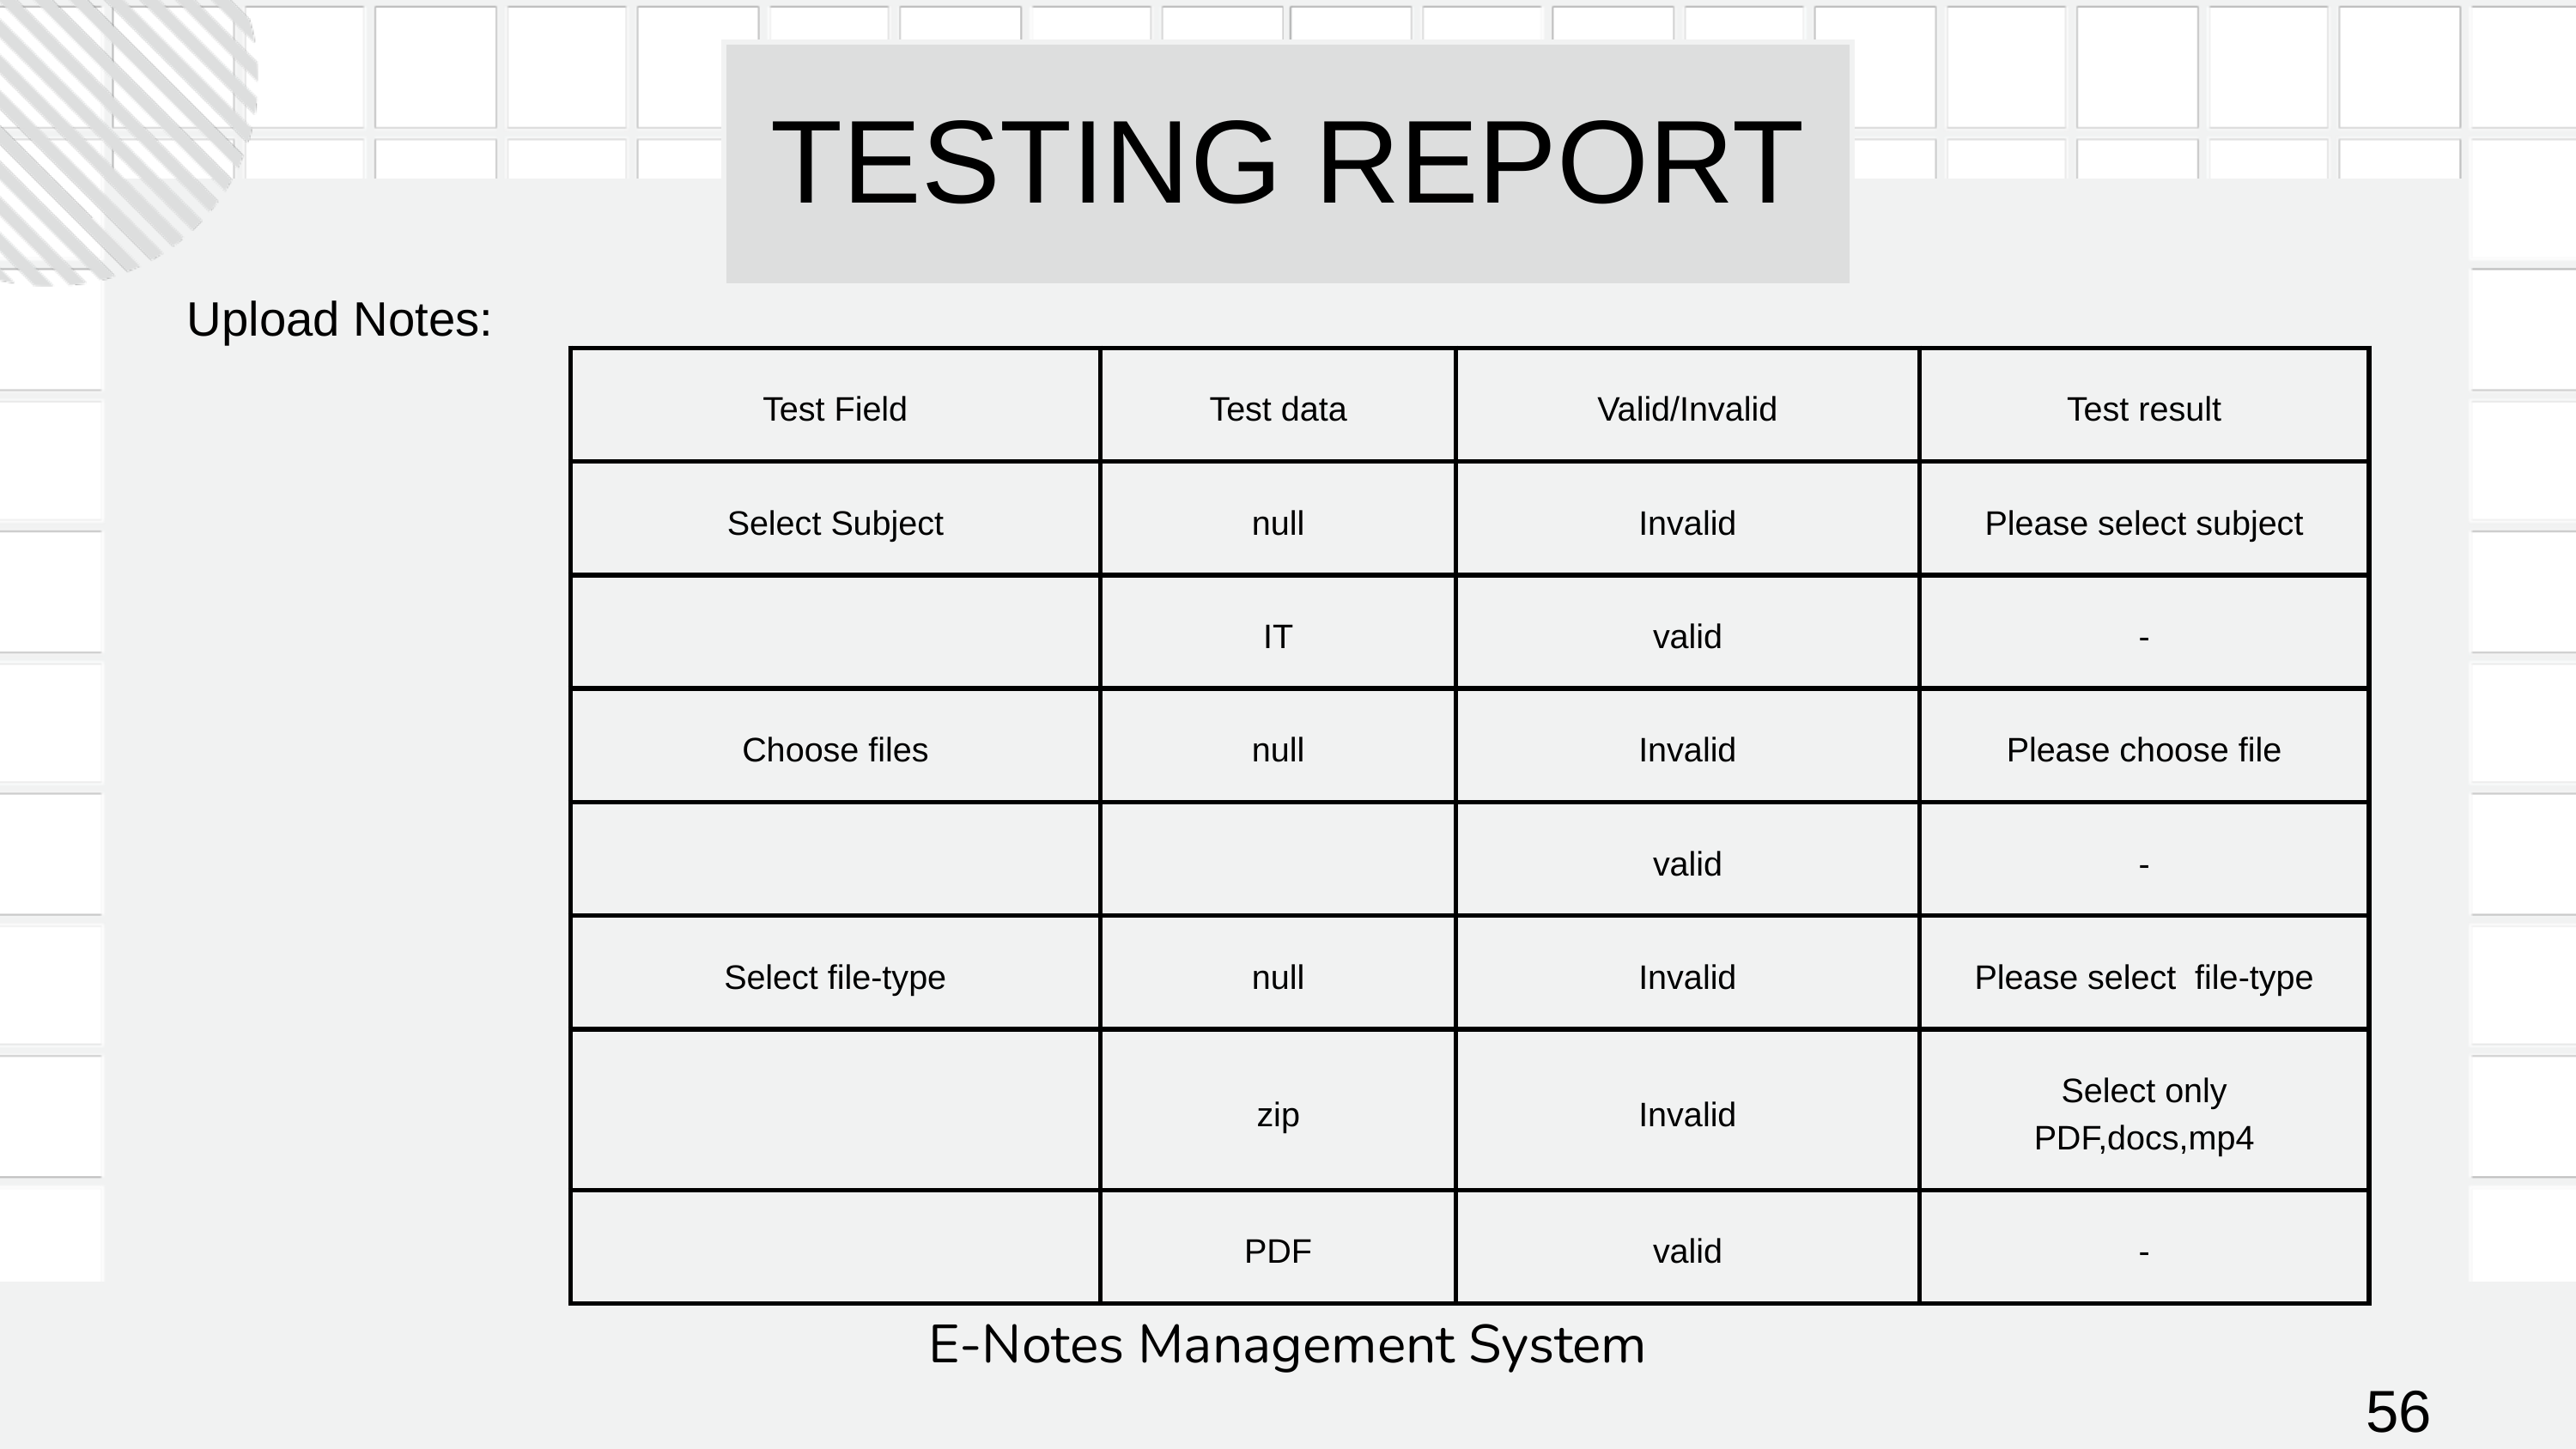

TESTING REPORT

 Upload Notes:

| Test Field | Test data | Valid/Invalid | Test result |
| --- | --- | --- | --- |
| Select Subject | null | Invalid | Please select subject |
|  | IT | valid | - |
| Choose files | null | Invalid | Please choose file |
|  |  | valid | - |
| Select file-type | null | Invalid | Please select  file-type |
|  | zip | Invalid | Select only PDF,docs,mp4 |
|  | PDF | valid | - |

E-Notes Management System
56